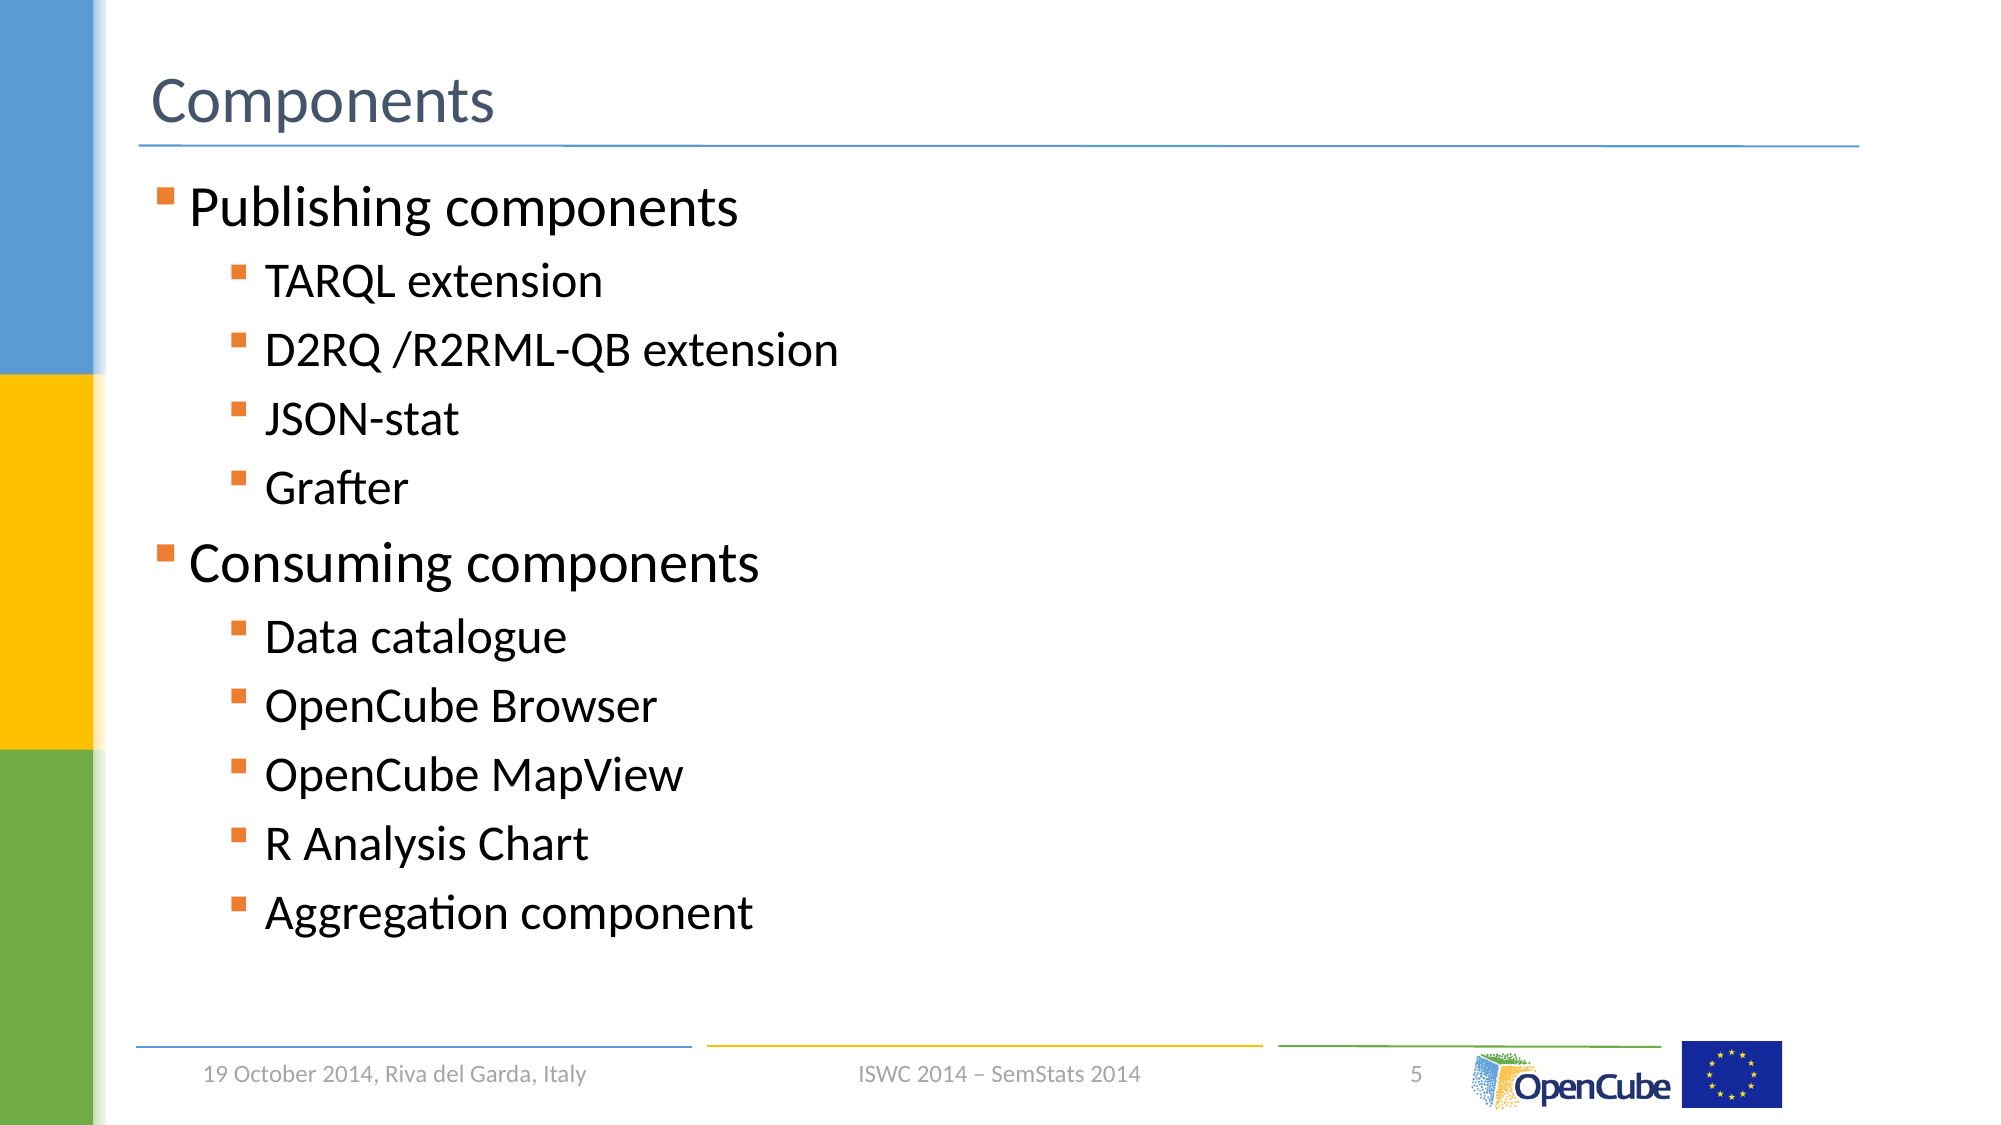

# Components
Publishing components
TARQL extension
D2RQ /R2RML-QB extension
JSON-stat
Grafter
Consuming components
Data catalogue
OpenCube Browser
OpenCube MapView
R Analysis Chart
Aggregation component

19 October 2014, Riva del Garda, Italy
ISWC 2014 – SemStats 2014
5